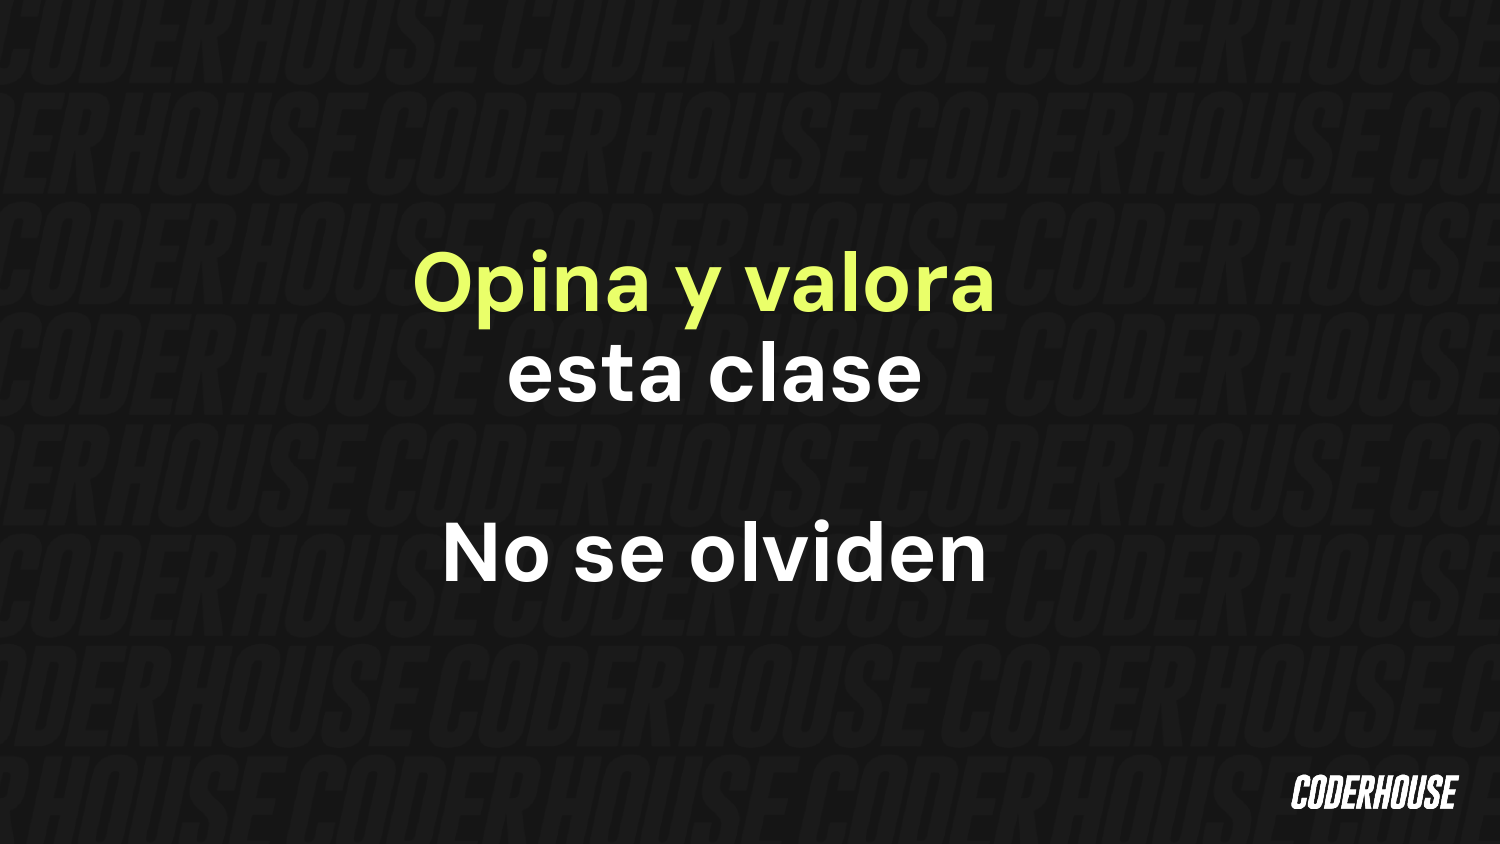

Opina y valora
esta clase

No se olviden